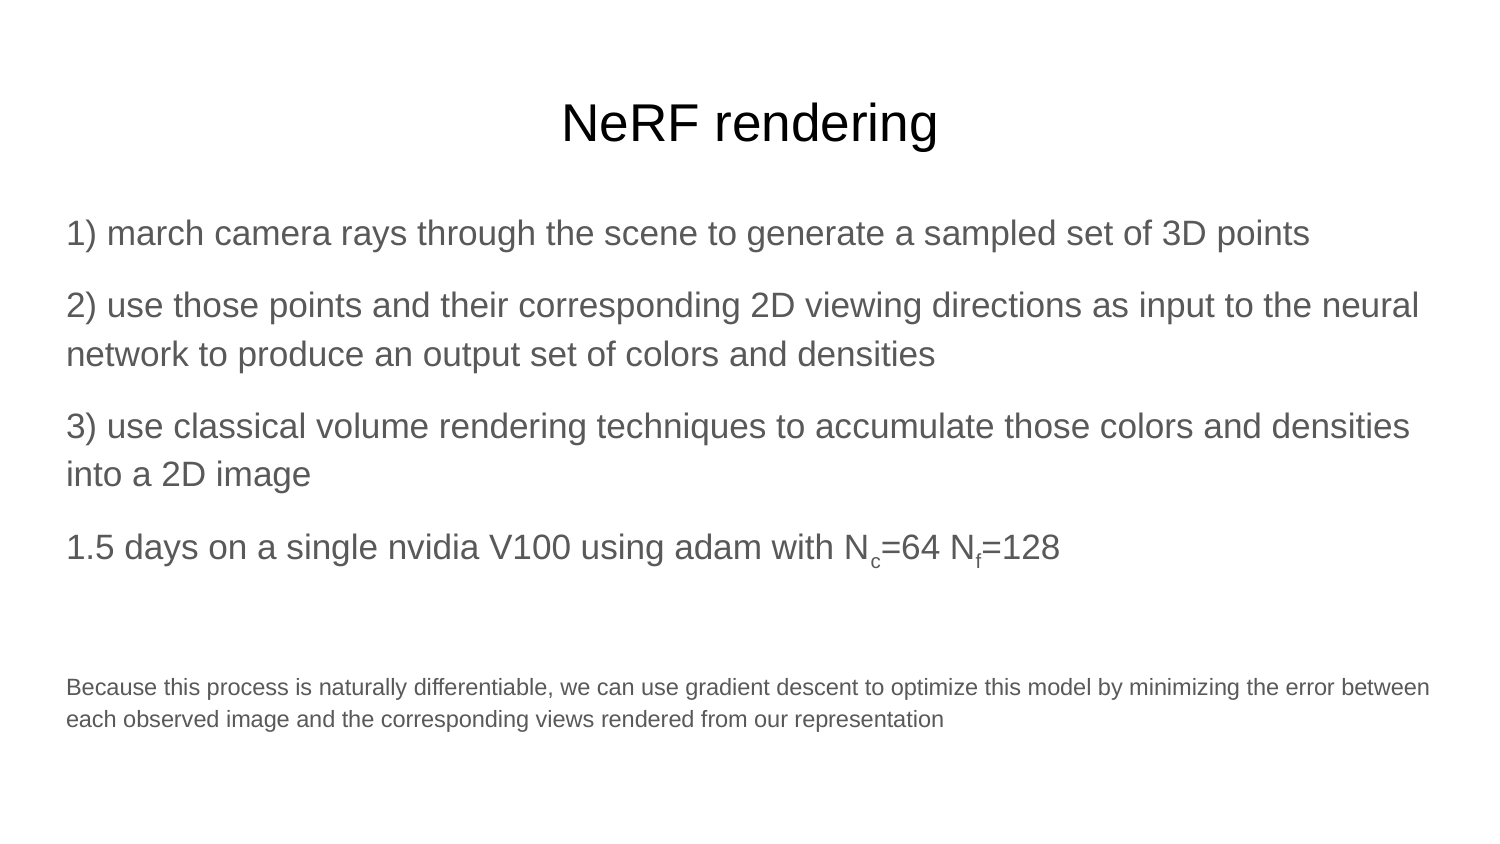

# NeRF rendering

1) march camera rays through the scene to generate a sampled set of 3D points
2) use those points and their corresponding 2D viewing directions as input to the neural network to produce an output set of colors and densities
3) use classical volume rendering techniques to accumulate those colors and densities into a 2D image
1.5 days on a single nvidia V100 using adam with Nc=64 Nf=128

Because this process is naturally differentiable, we can use gradient descent to optimize this model by minimizing the error between each observed image and the corresponding views rendered from our representation